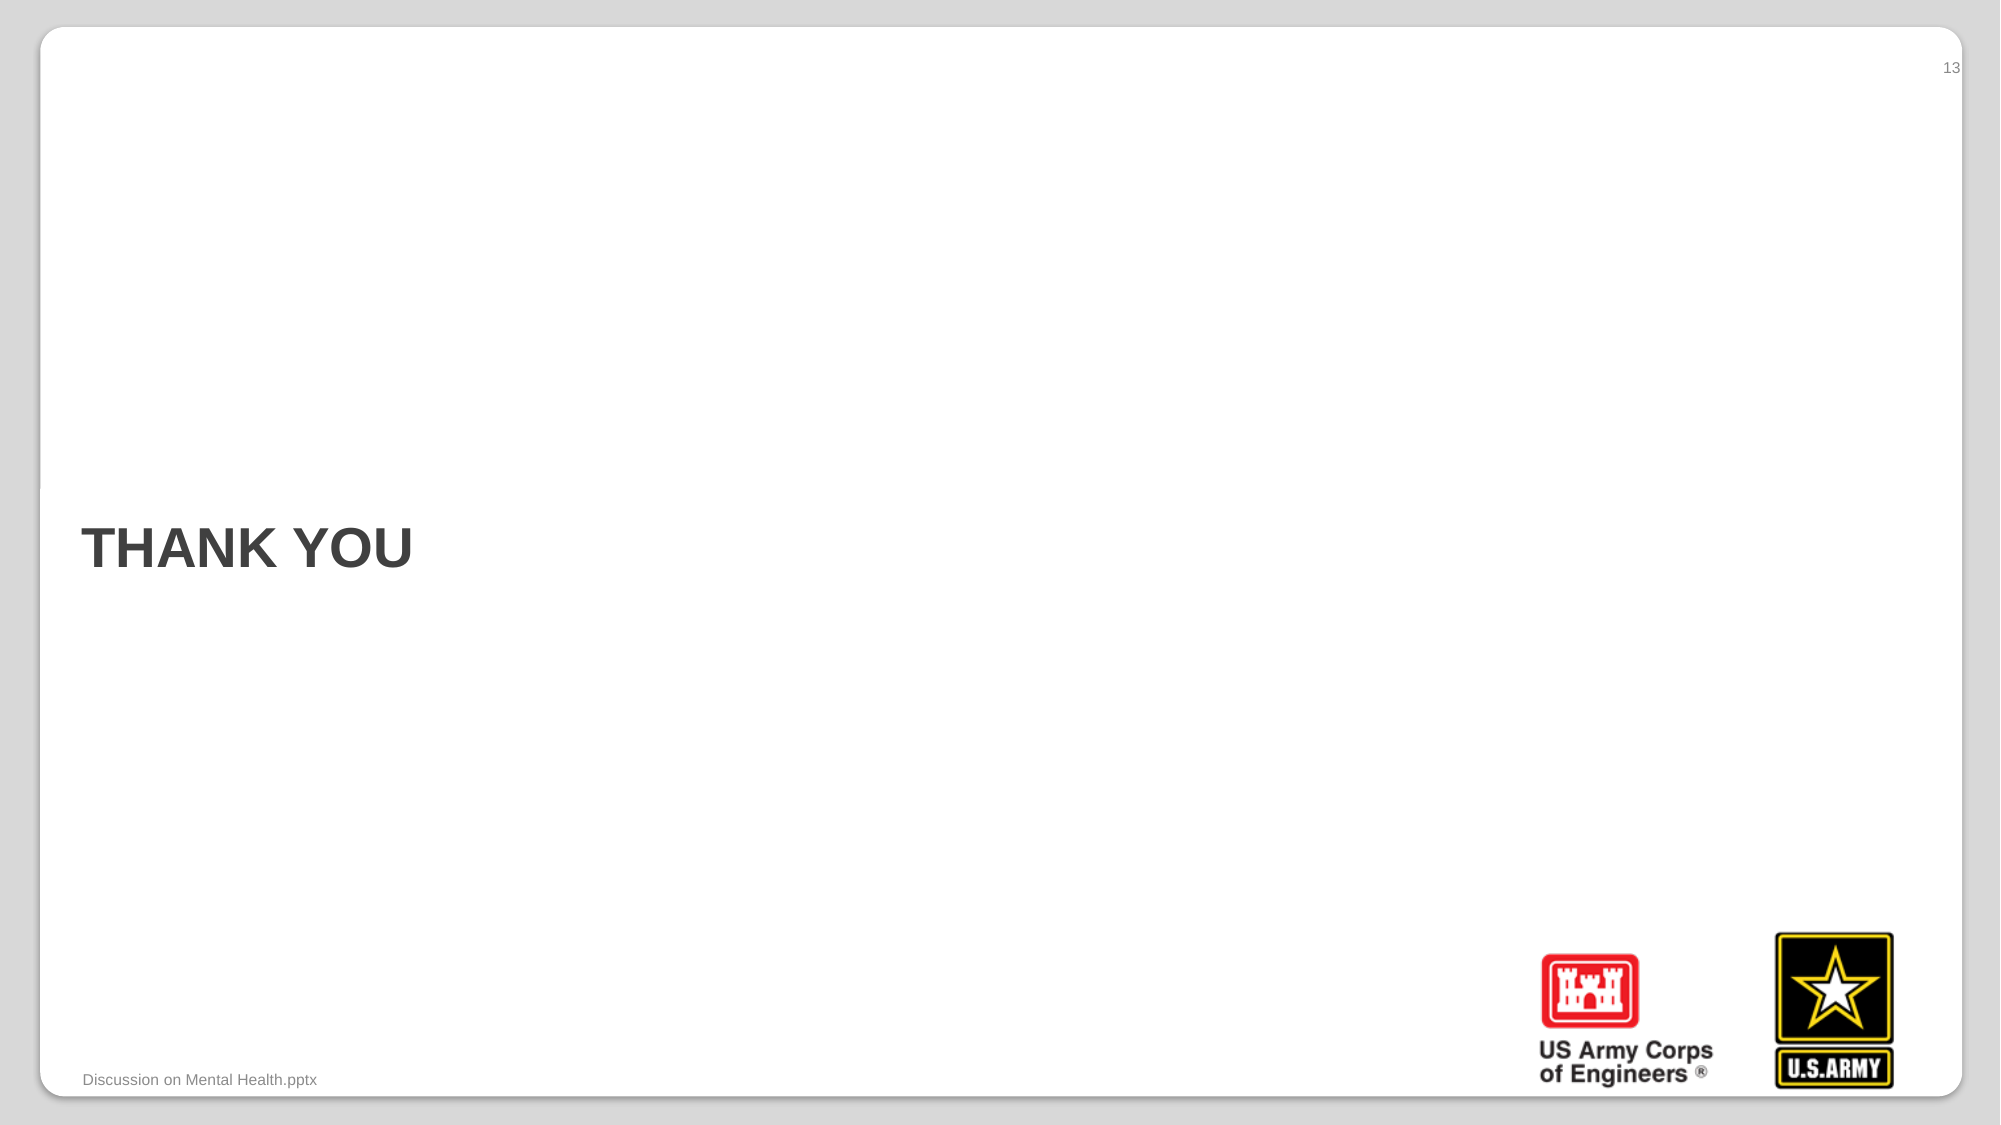

13
# Thank you
Discussion on Mental Health.pptx